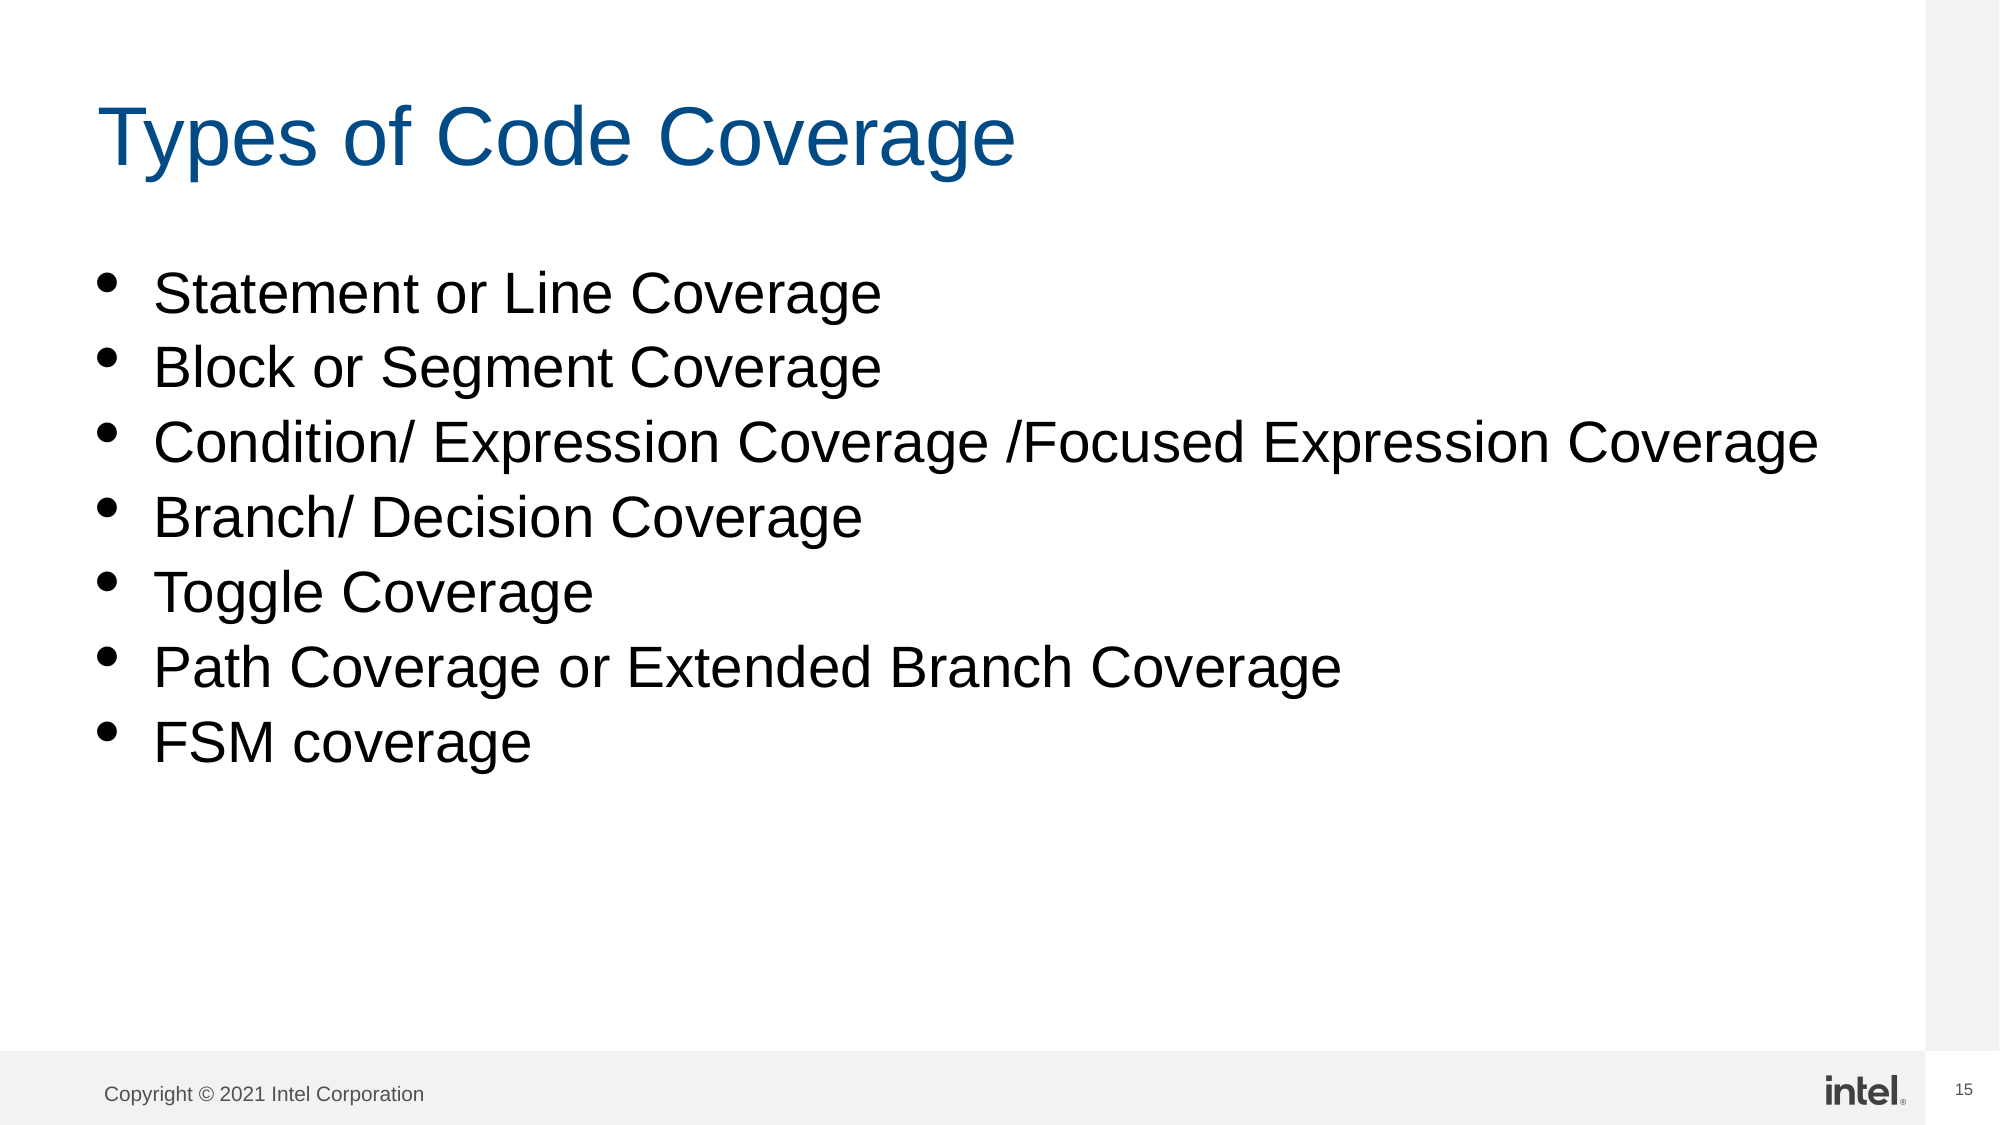

# Types of Code Coverage
Statement or Line Coverage
Block or Segment Coverage
Condition/ Expression Coverage /Focused Expression Coverage
Branch/ Decision Coverage
Toggle Coverage
Path Coverage or Extended Branch Coverage
FSM coverage